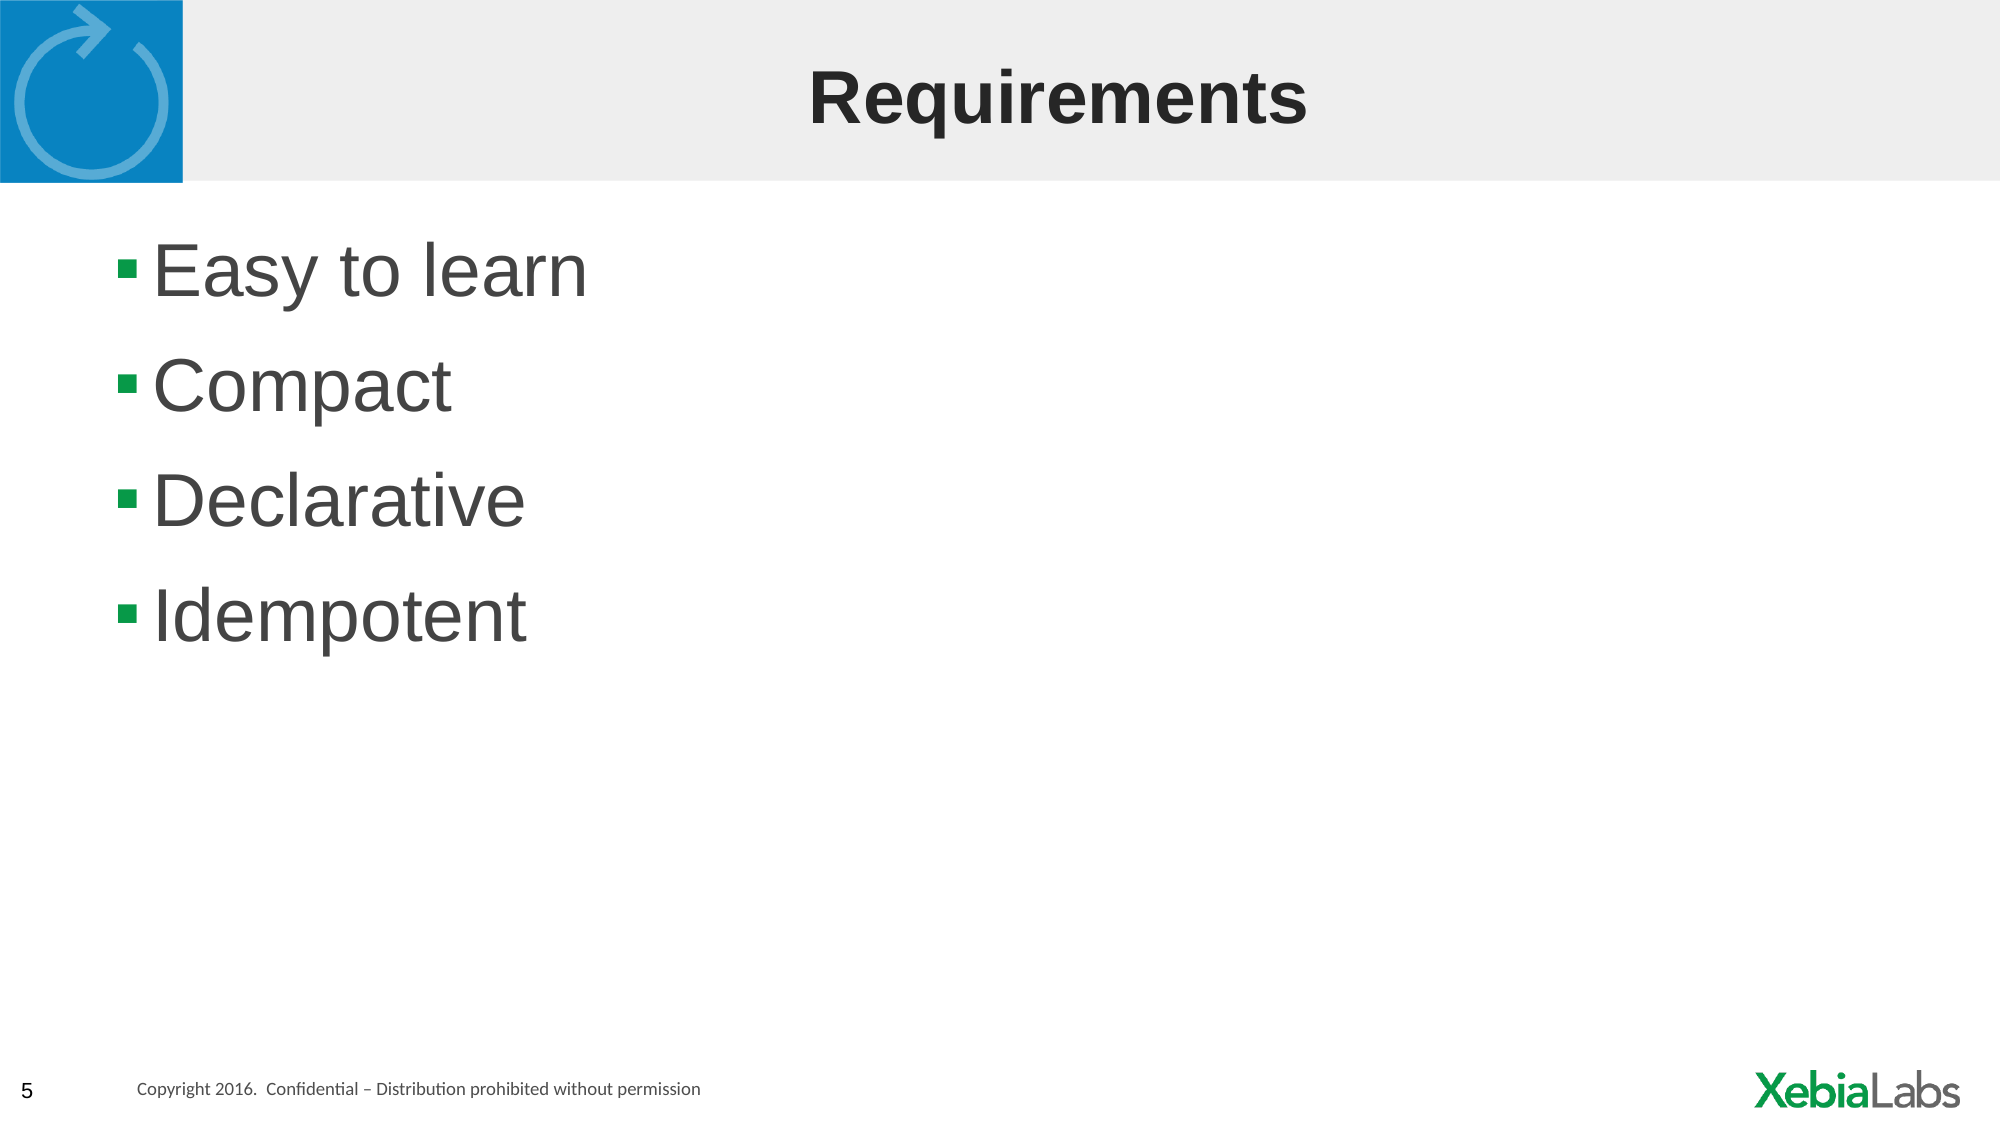

# Requirements
Easy to learn
Compact
Declarative
Idempotent